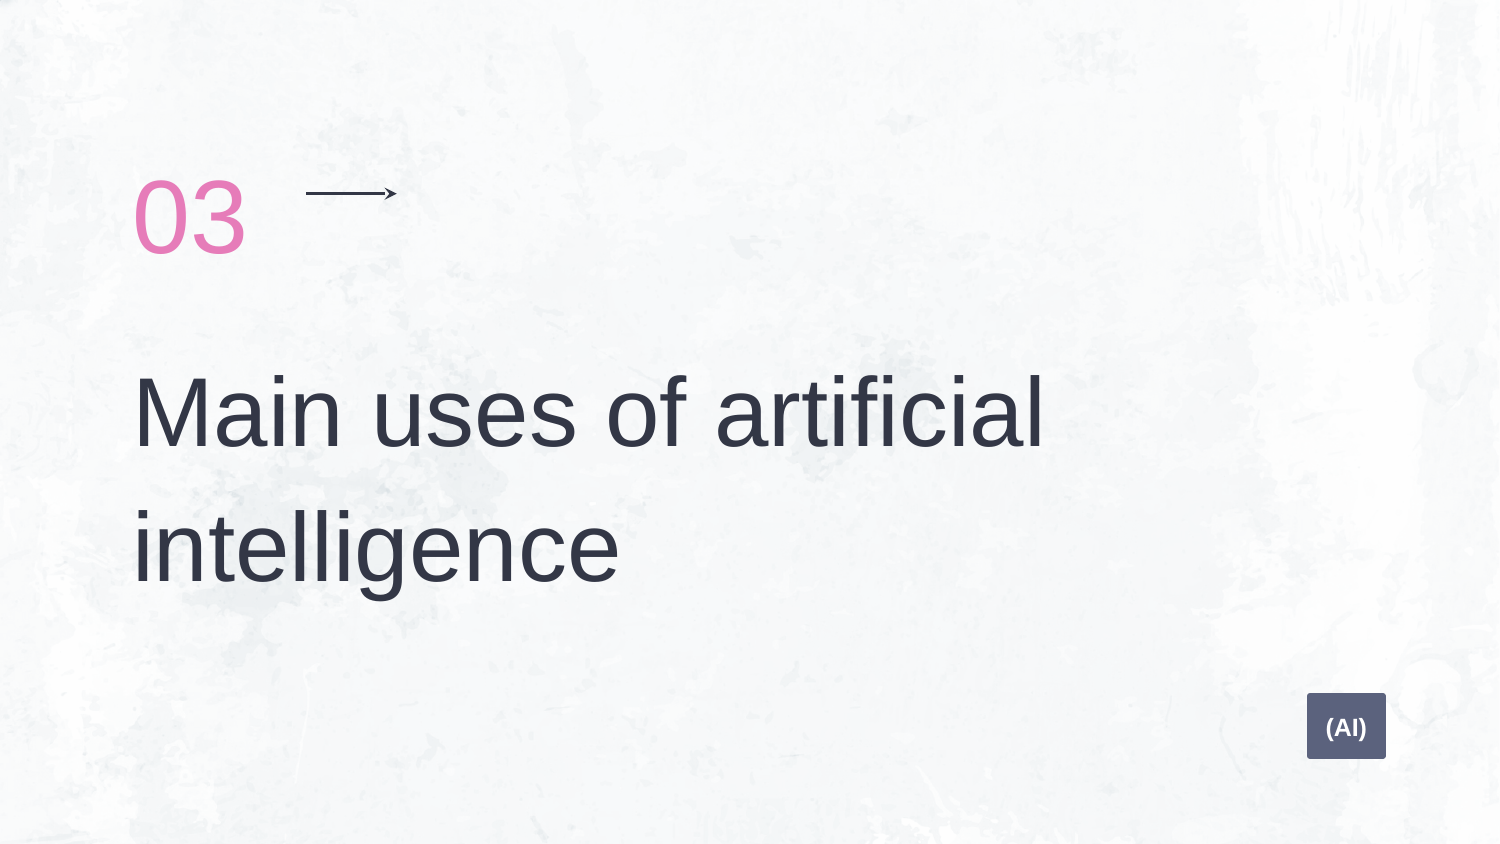

03
# Main uses of artificial intelligence
(AI)